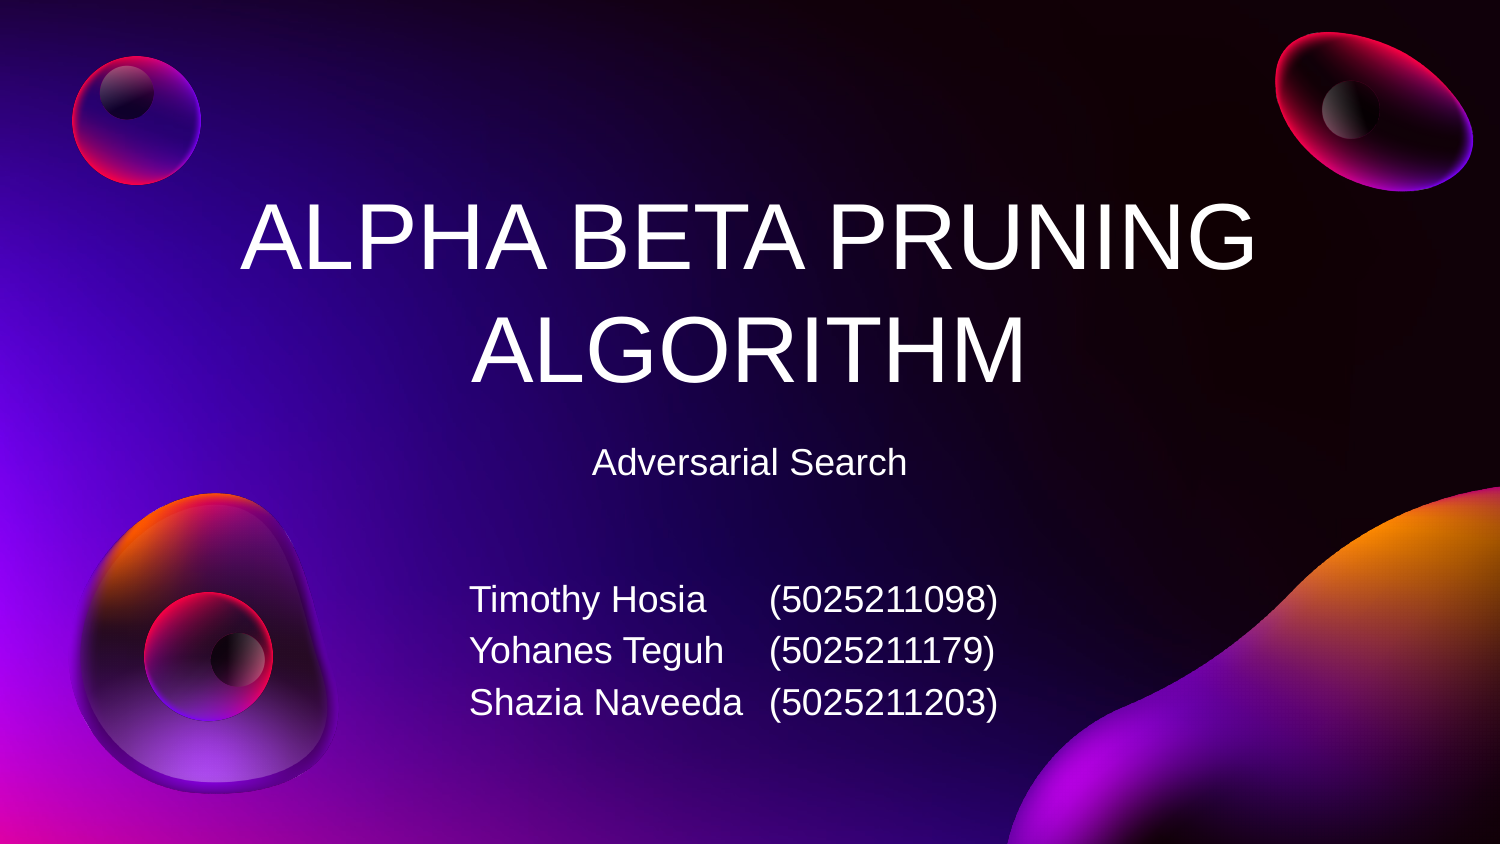

# ALPHA BETA PRUNING
ALGORITHM
Adversarial Search
Timothy Hosia	(5025211098) Yohanes Teguh	(5025211179) Shazia Naveeda	(5025211203)